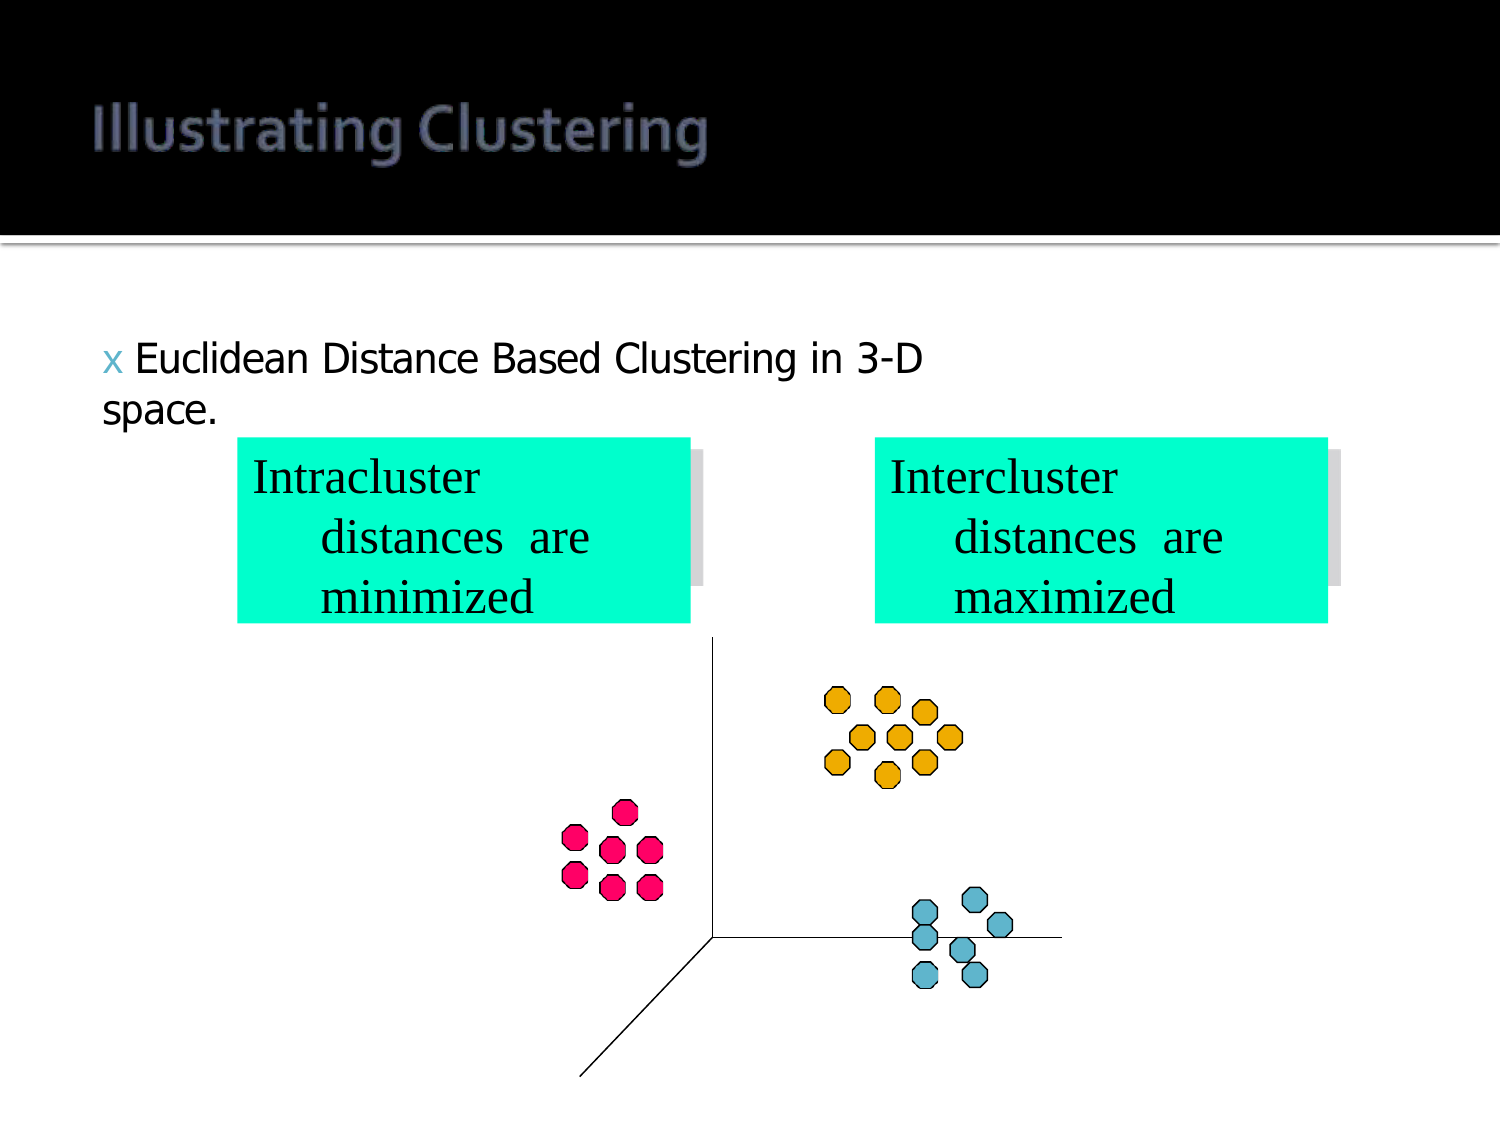

# x Euclidean Distance Based Clustering in 3-D space.
Intracluster distances  are minimized
Intercluster distances  are maximized